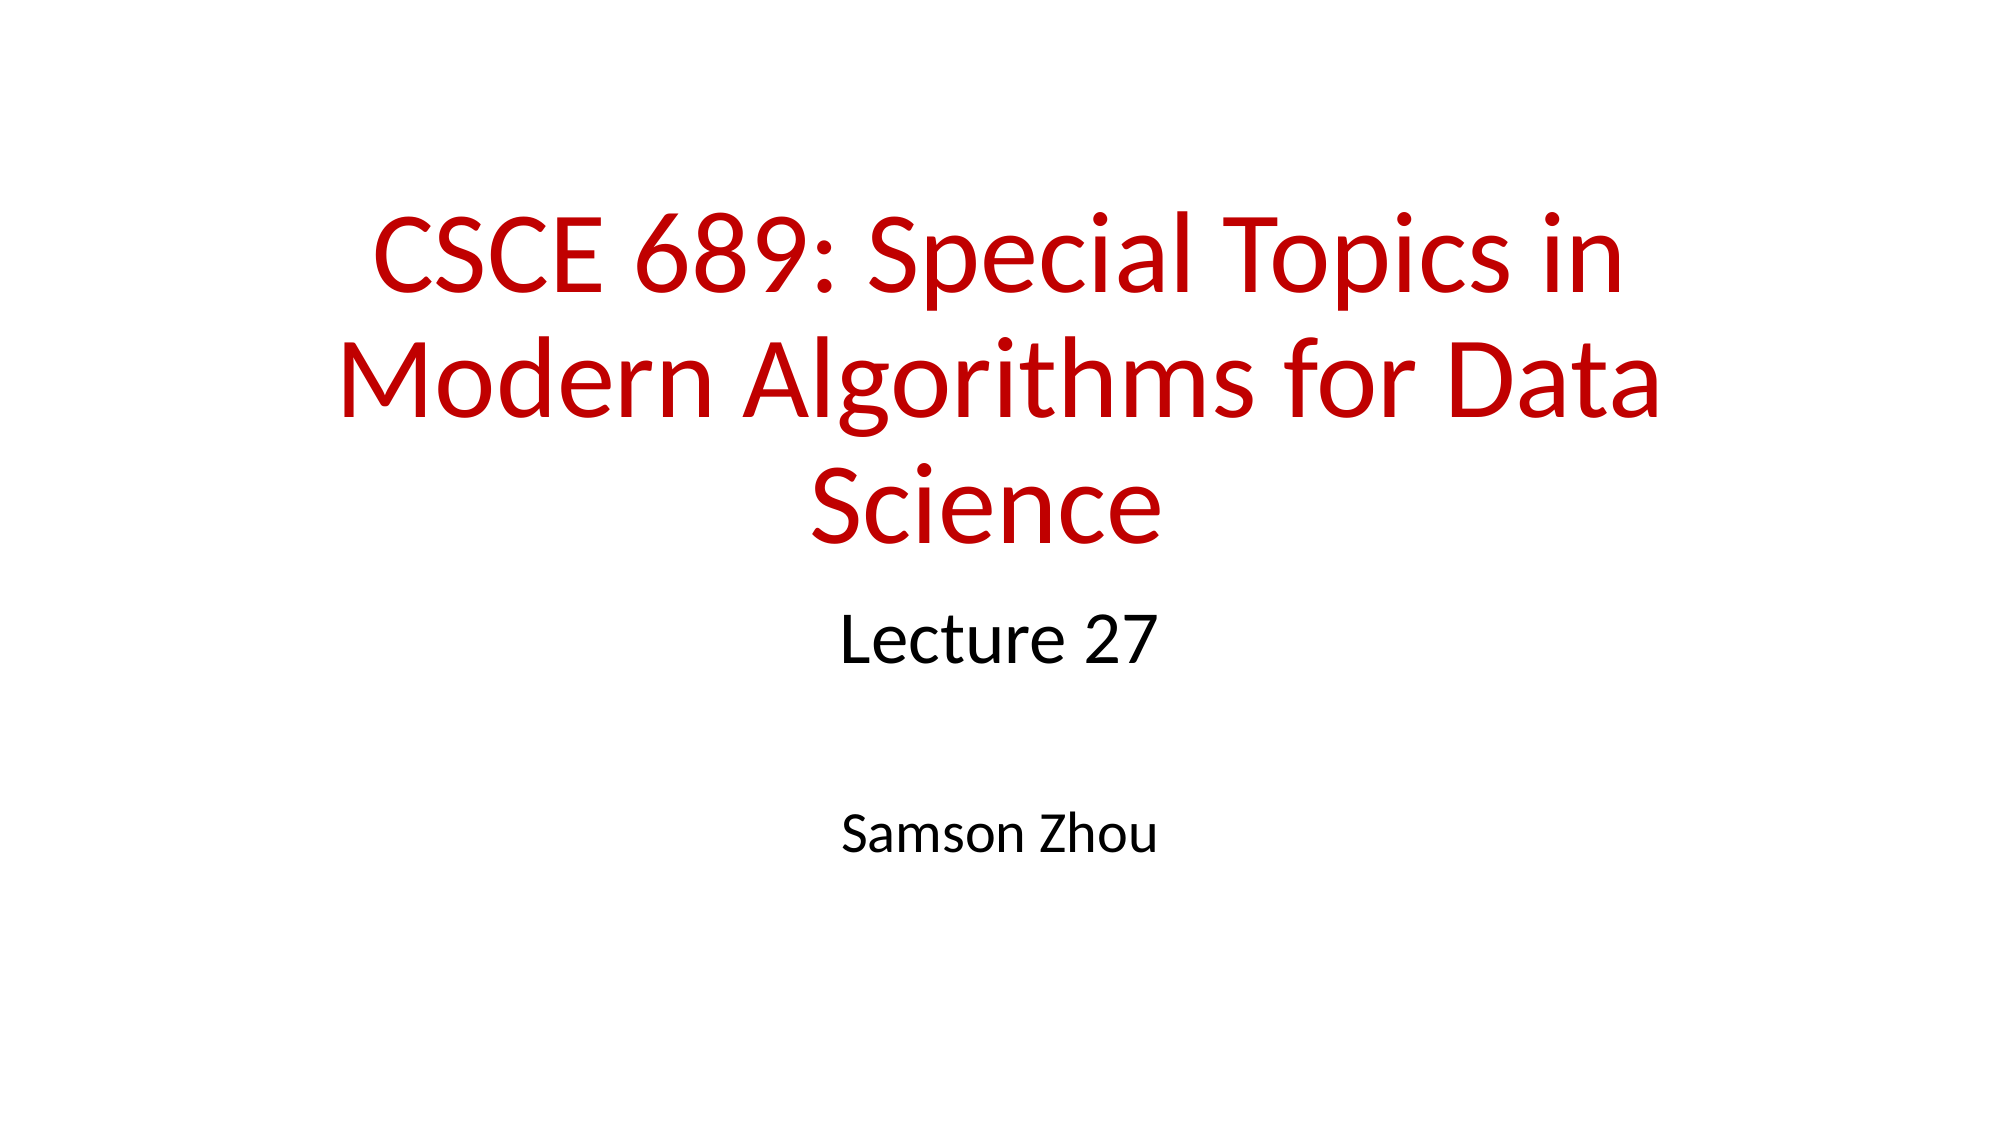

# CSCE 689: Special Topics in Modern Algorithms for Data Science
Lecture 27

Samson Zhou